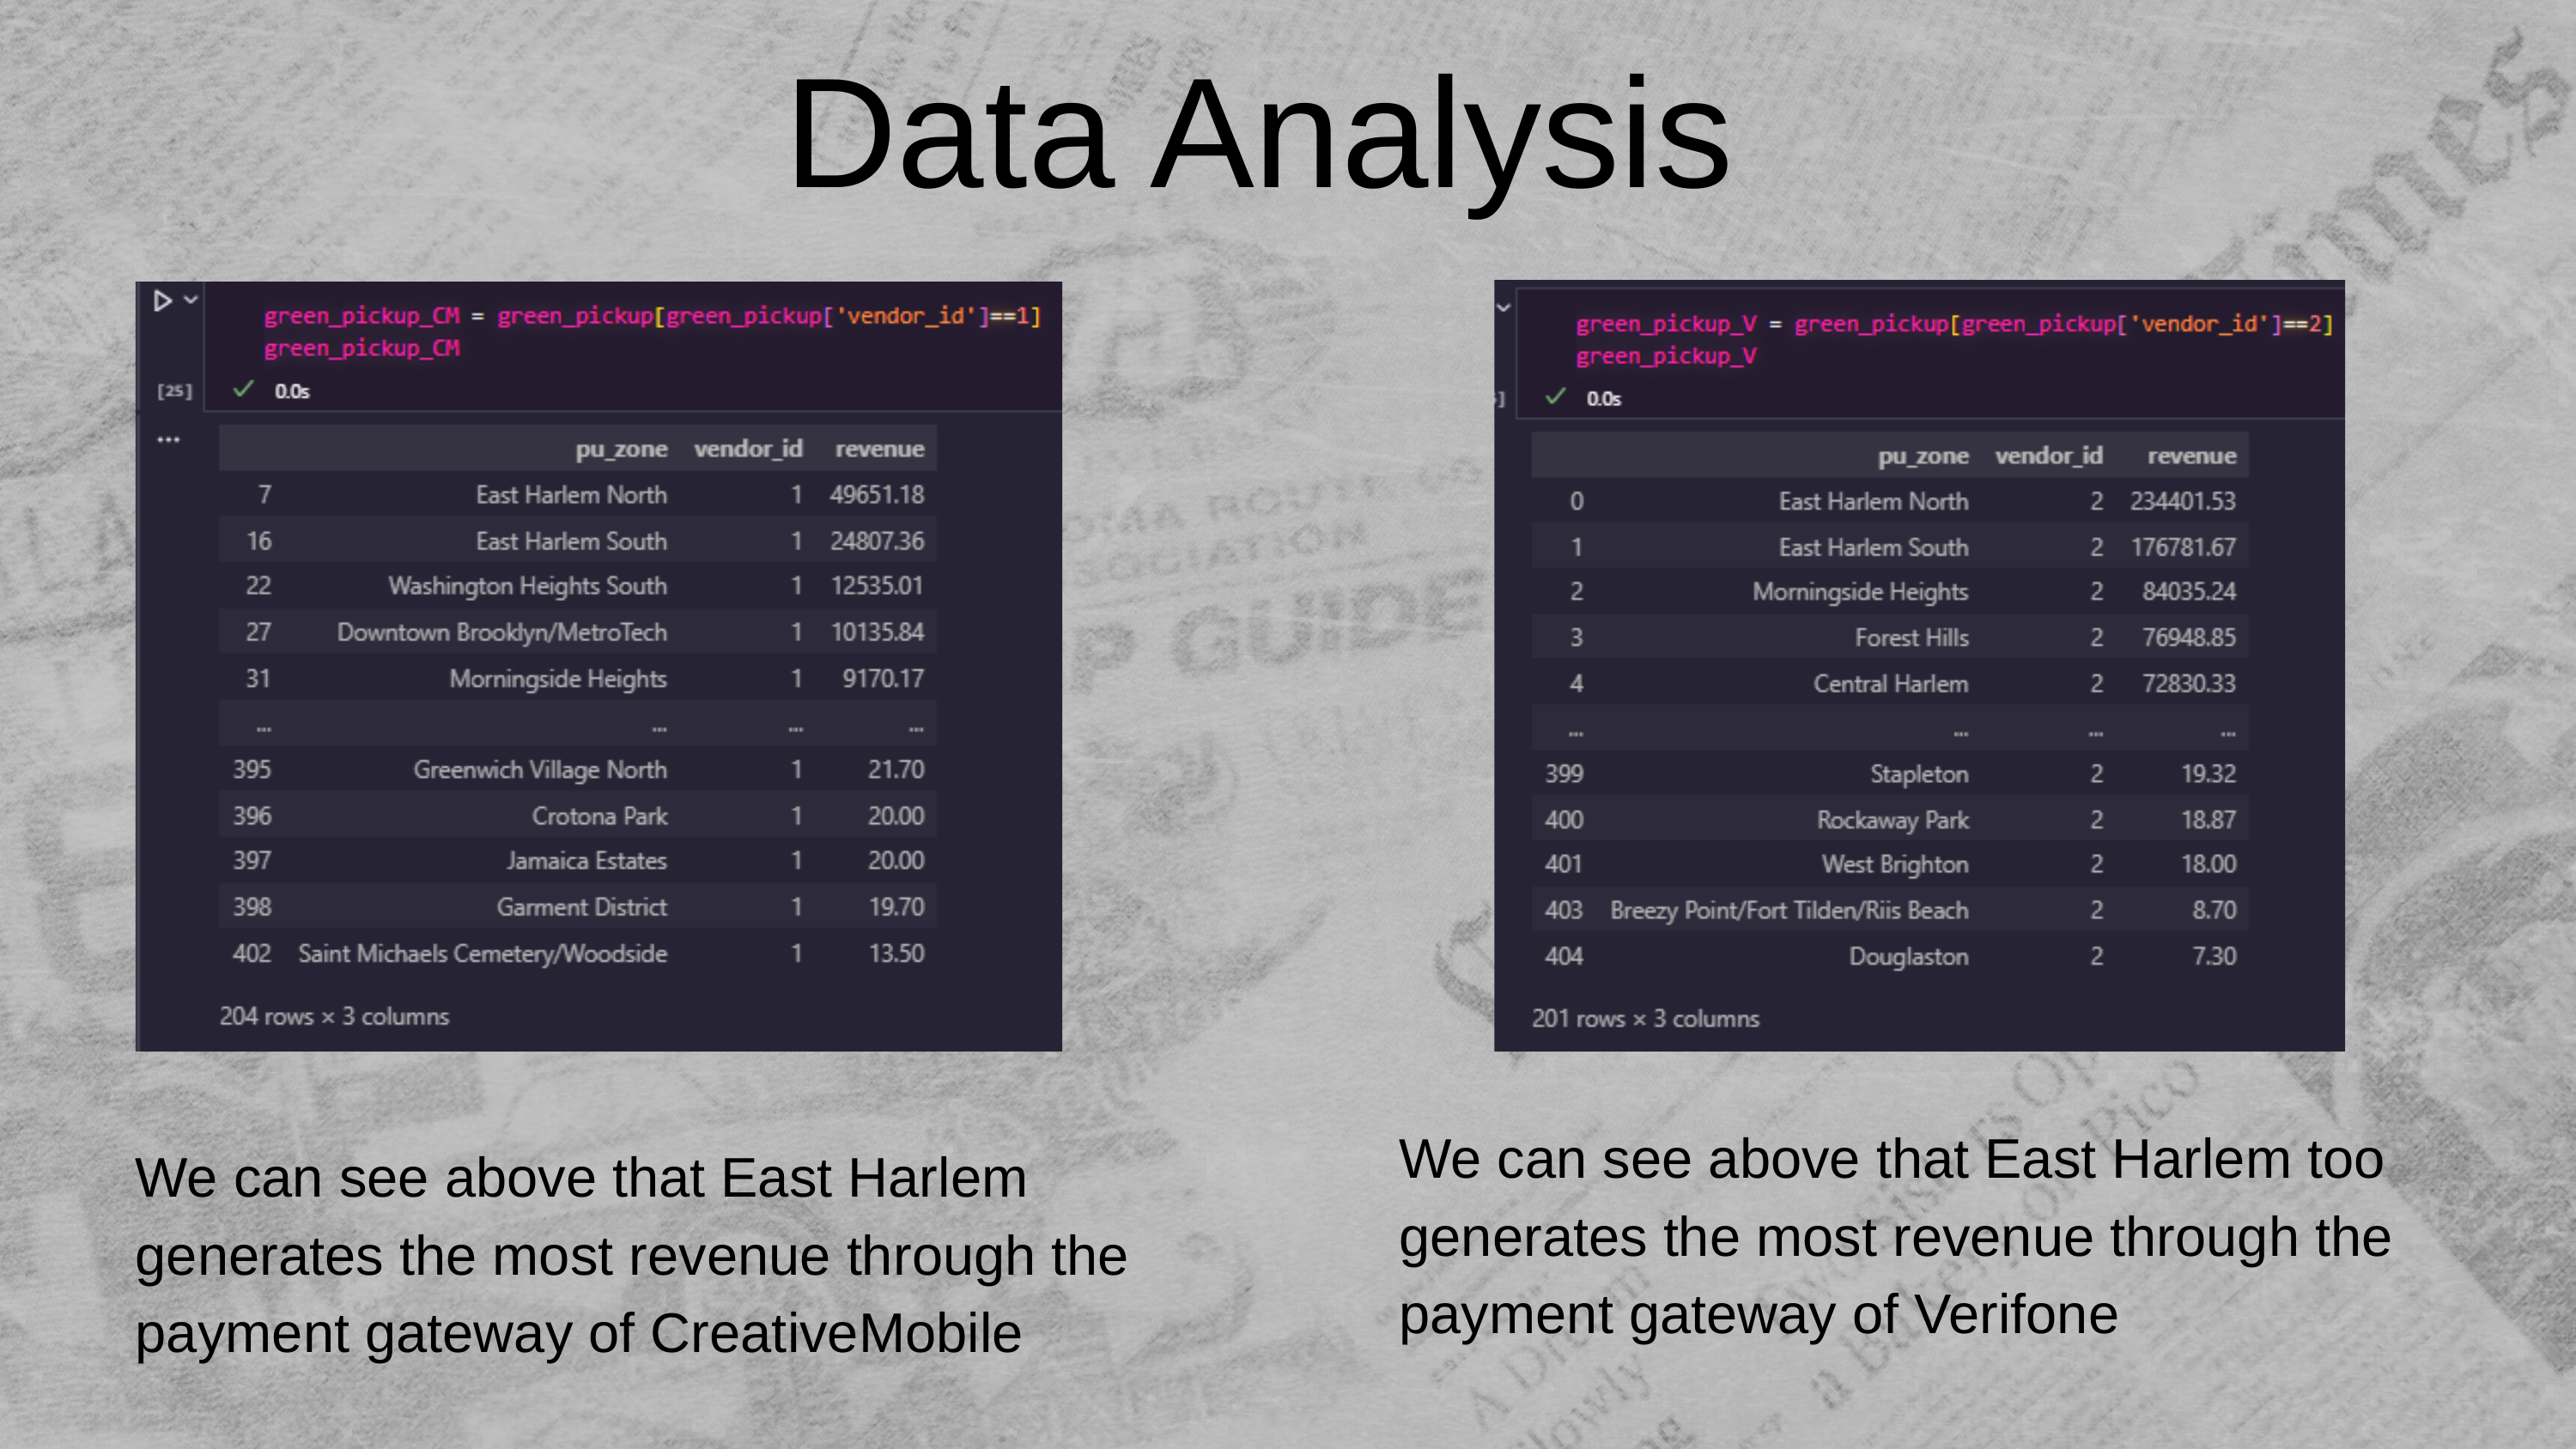

Data Analysis

We can see above that East Harlem too generates the most revenue through the payment gateway of Verifone
We can see above that East Harlem generates the most revenue through the payment gateway of CreativeMobile